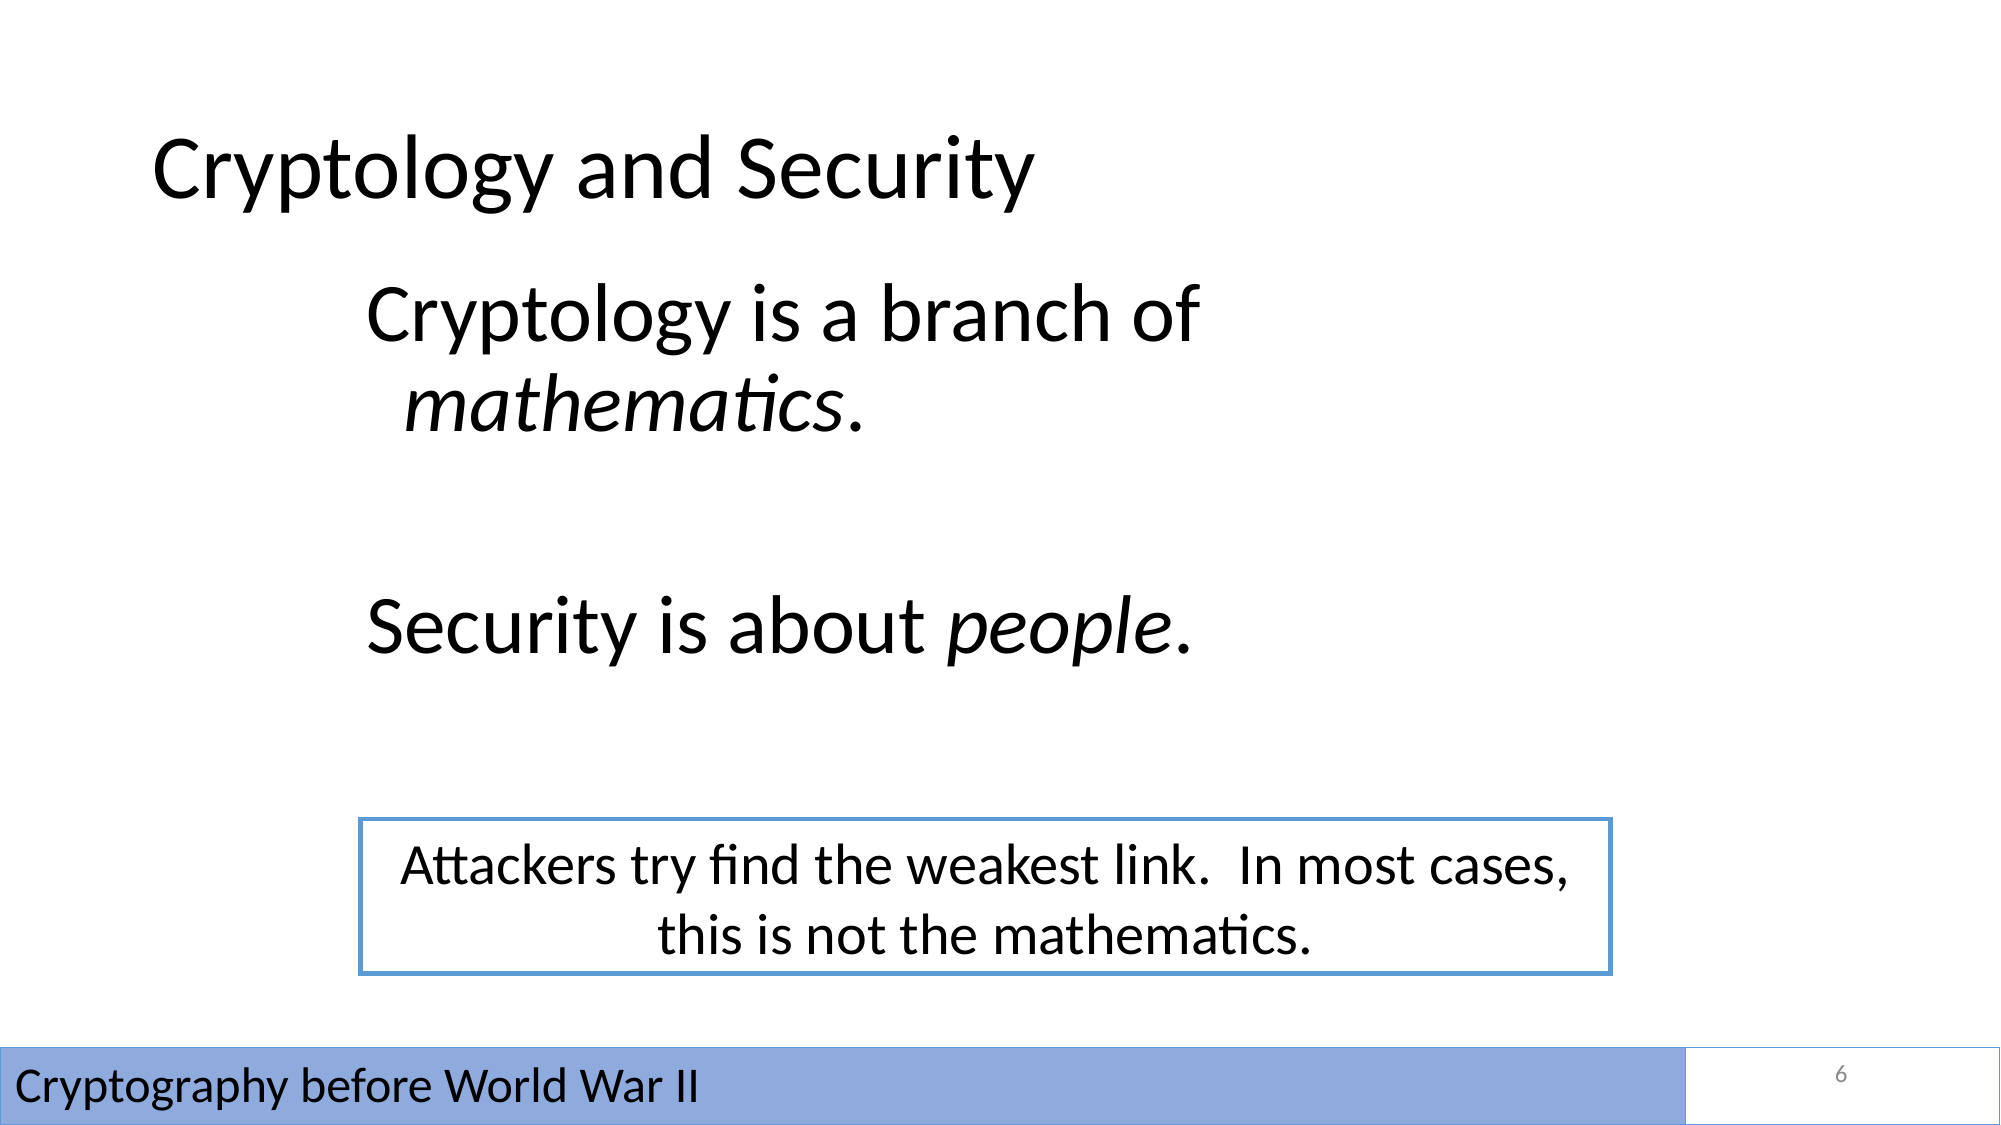

# Cryptology and Security
Cryptology is a branch of mathematics.

Security is about people.
Attackers try find the weakest link.  In most cases, this is not the mathematics.
6
Cryptography before World War II